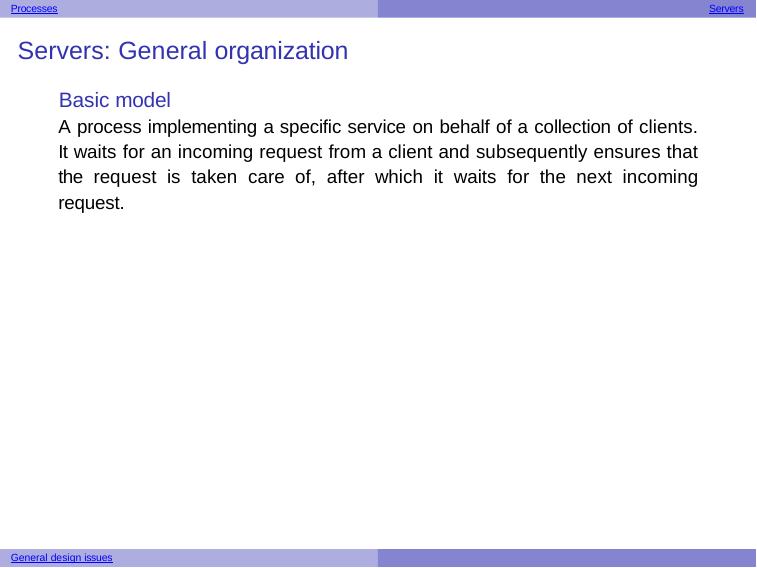

Processes
Servers
Servers: General organization
Basic model
A process implementing a specific service on behalf of a collection of clients. It waits for an incoming request from a client and subsequently ensures that the request is taken care of, after which it waits for the next incoming request.

General design issues